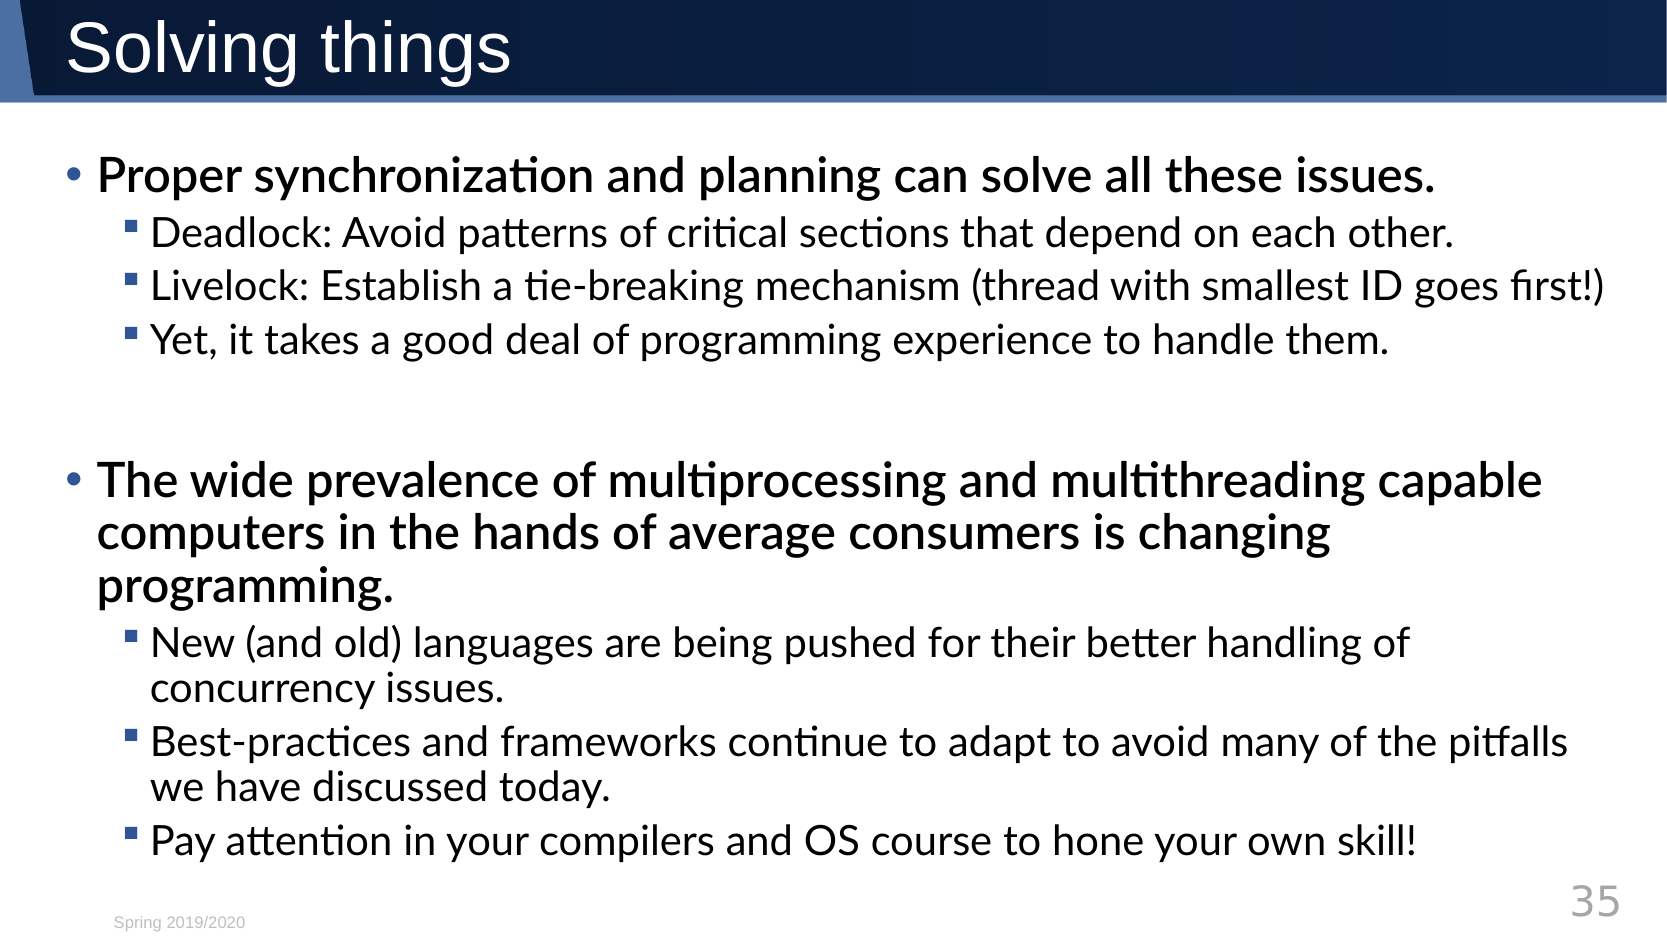

# Solving things
Proper synchronization and planning can solve all these issues.
Deadlock: Avoid patterns of critical sections that depend on each other.
Livelock: Establish a tie-breaking mechanism (thread with smallest ID goes first!)
Yet, it takes a good deal of programming experience to handle them.

The wide prevalence of multiprocessing and multithreading capable computers in the hands of average consumers is changing programming.
New (and old) languages are being pushed for their better handling of concurrency issues.
Best-practices and frameworks continue to adapt to avoid many of the pitfalls we have discussed today.
Pay attention in your compilers and OS course to hone your own skill!
Spring 2019/2020